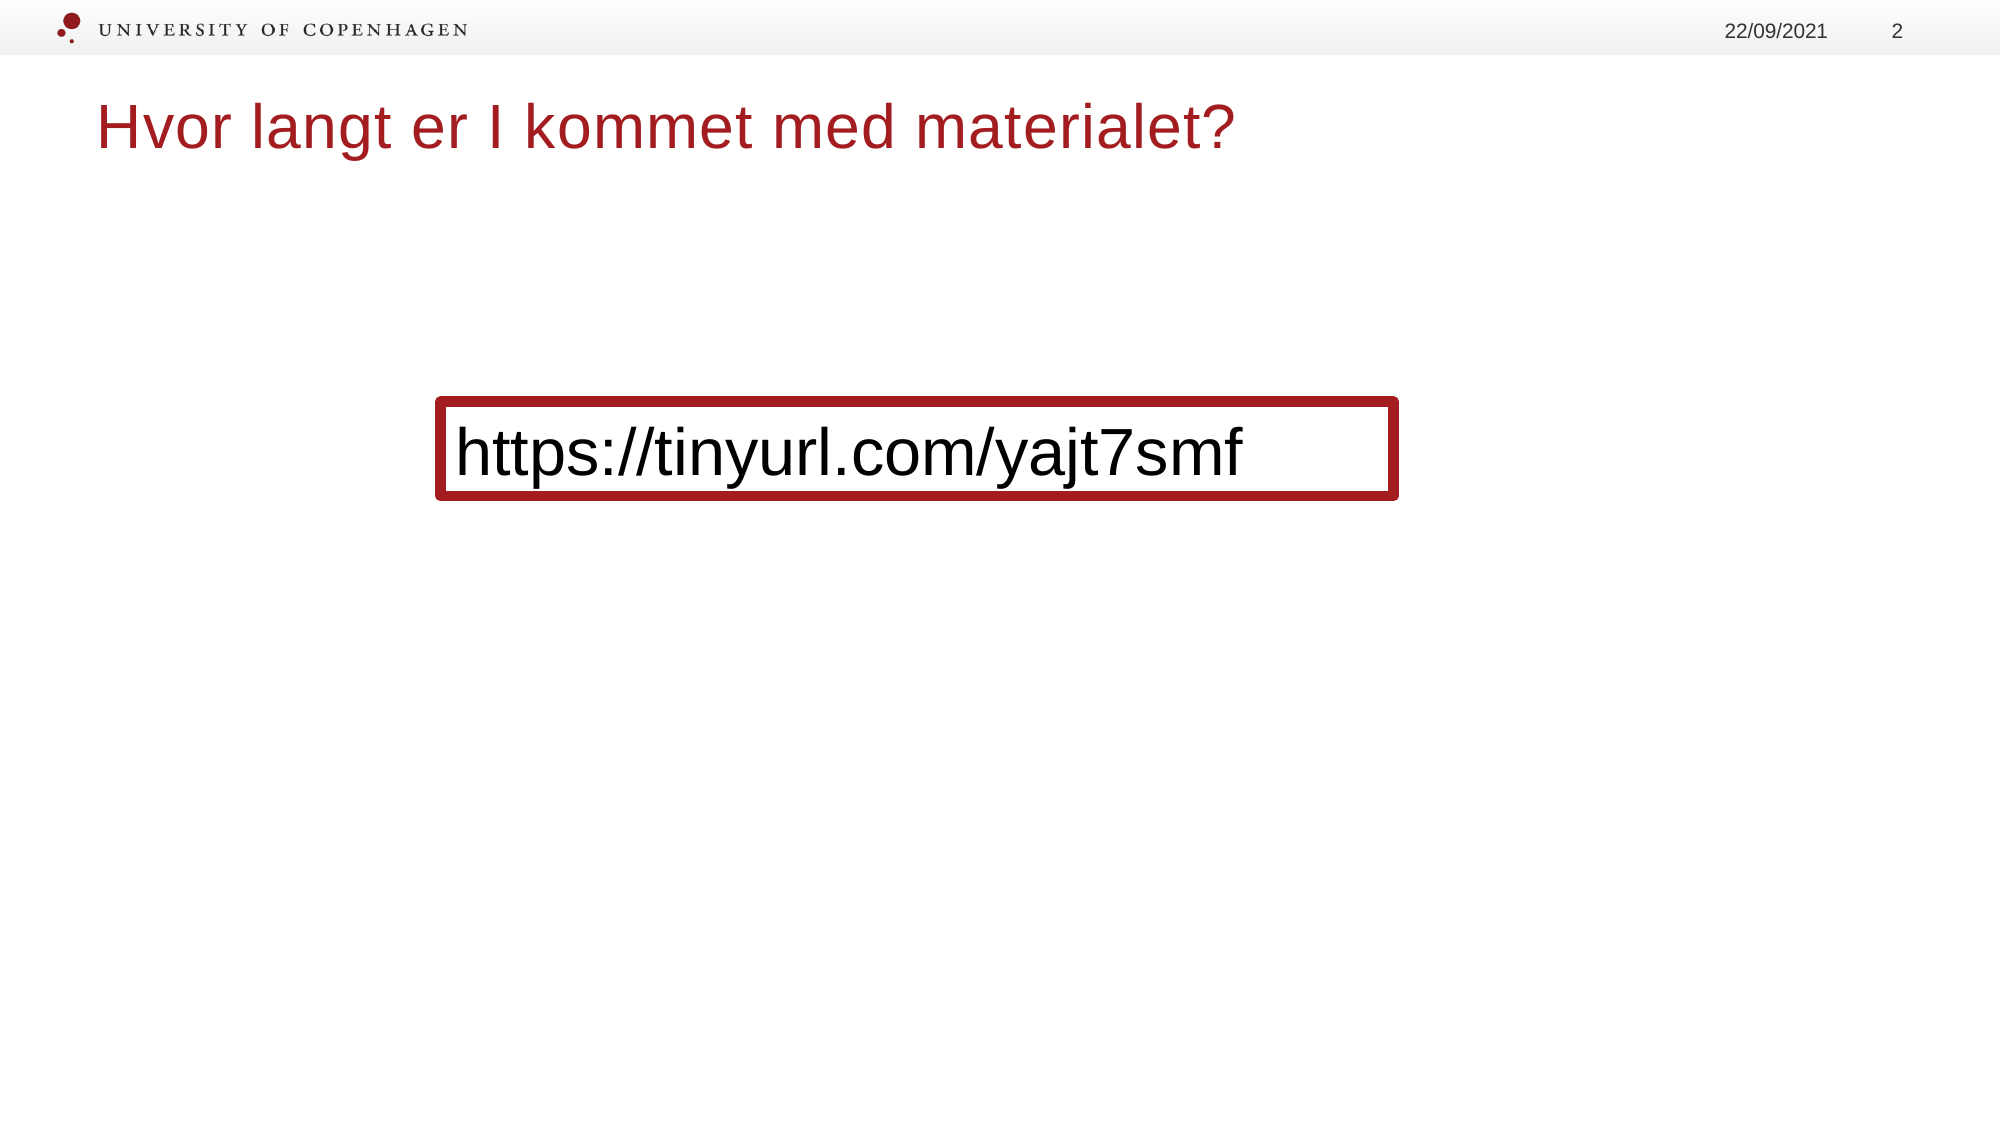

22/09/2021
2
# Hvor langt er I kommet med materialet?
https://tinyurl.com/yajt7smf